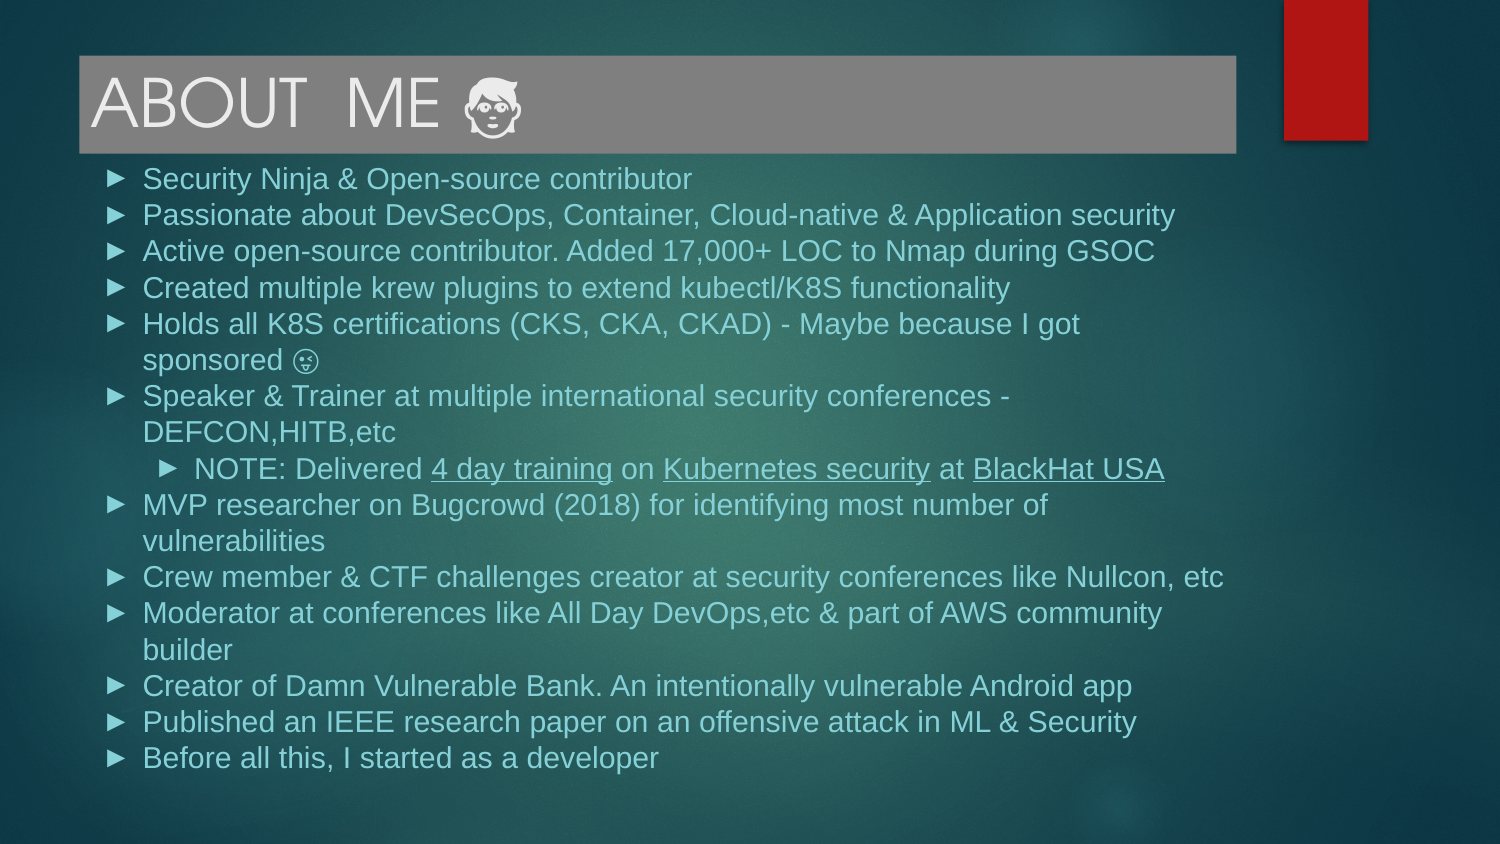

# ABOUT  ME 🧑
Security Ninja & Open-source contributor
Passionate about DevSecOps, Container, Cloud-native & Application security
Active open-source contributor. Added 17,000+ LOC to Nmap during GSOC
Created multiple krew plugins to extend kubectl/K8S functionality
Holds all K8S certifications (CKS, CKA, CKAD) - Maybe because I got sponsored 😜
Speaker & Trainer at multiple international security conferences - DEFCON,HITB,etc
NOTE: Delivered 4 day training on Kubernetes security at BlackHat USA
MVP researcher on Bugcrowd (2018) for identifying most number of vulnerabilities
Crew member & CTF challenges creator at security conferences like Nullcon, etc
Moderator at conferences like All Day DevOps,etc & part of AWS community builder
Creator of Damn Vulnerable Bank. An intentionally vulnerable Android app
Published an IEEE research paper on an offensive attack in ML & Security
Before all this, I started as a developer